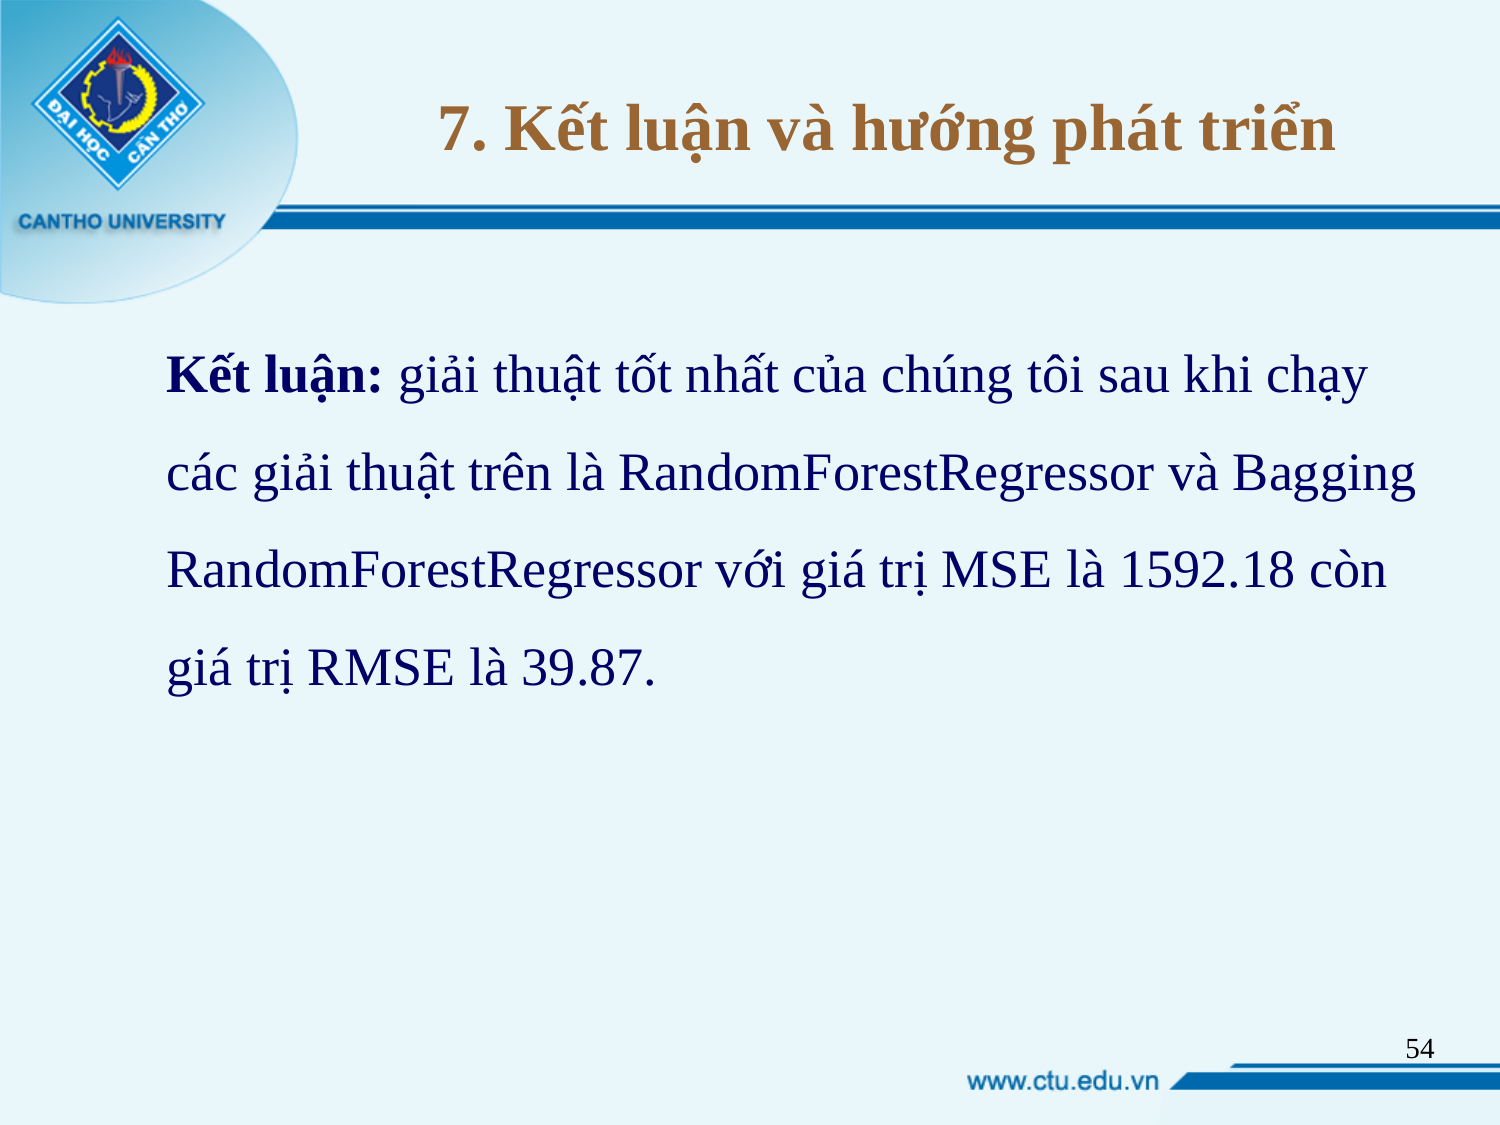

# 7. Kết luận và hướng phát triển
Kết luận: giải thuật tốt nhất của chúng tôi sau khi chạy các giải thuật trên là RandomForestRegressor và Bagging RandomForestRegressor với giá trị MSE là 1592.18 còn giá trị RMSE là 39.87.
54